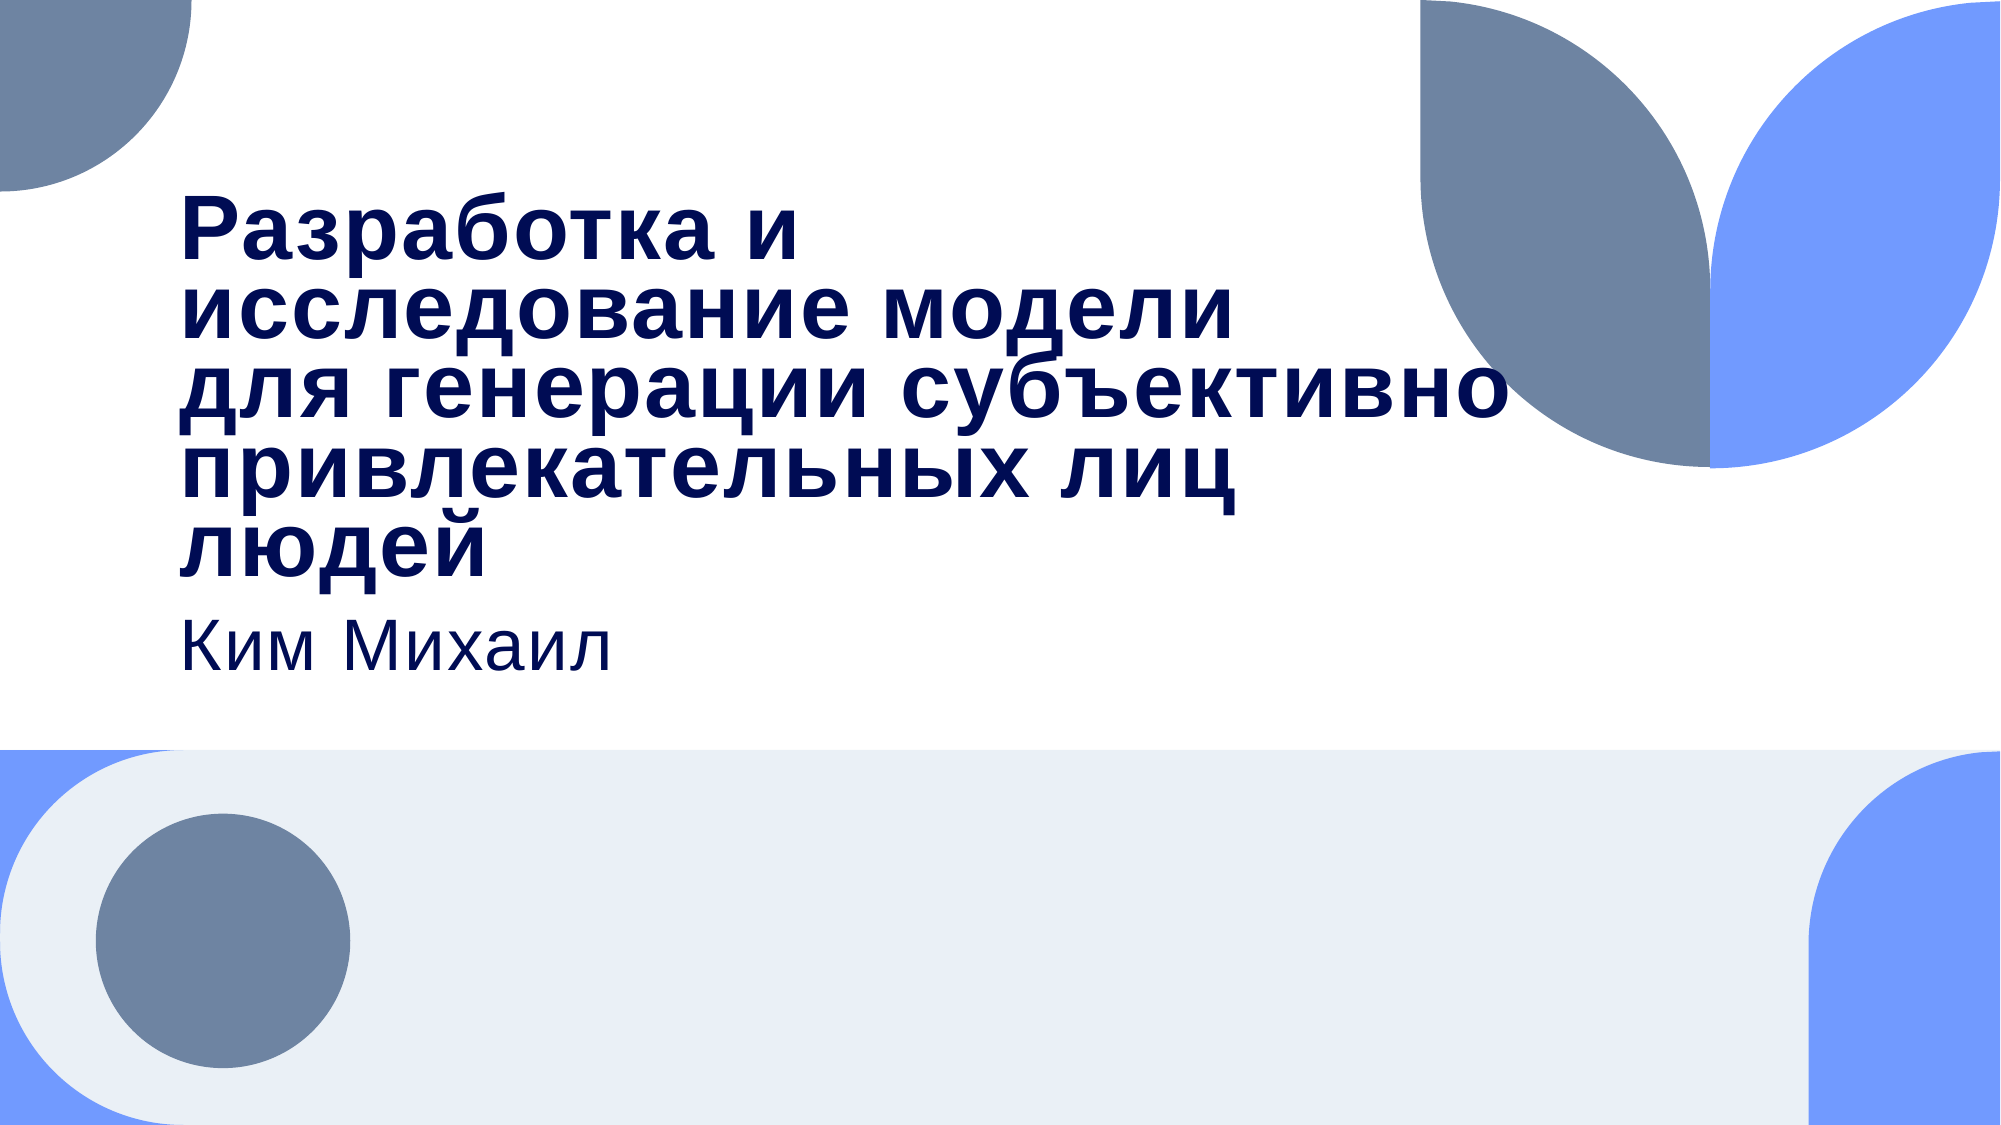

# Разработка и исследование модели для генерации субъективно привлекательных лиц людей
Ким Михаил